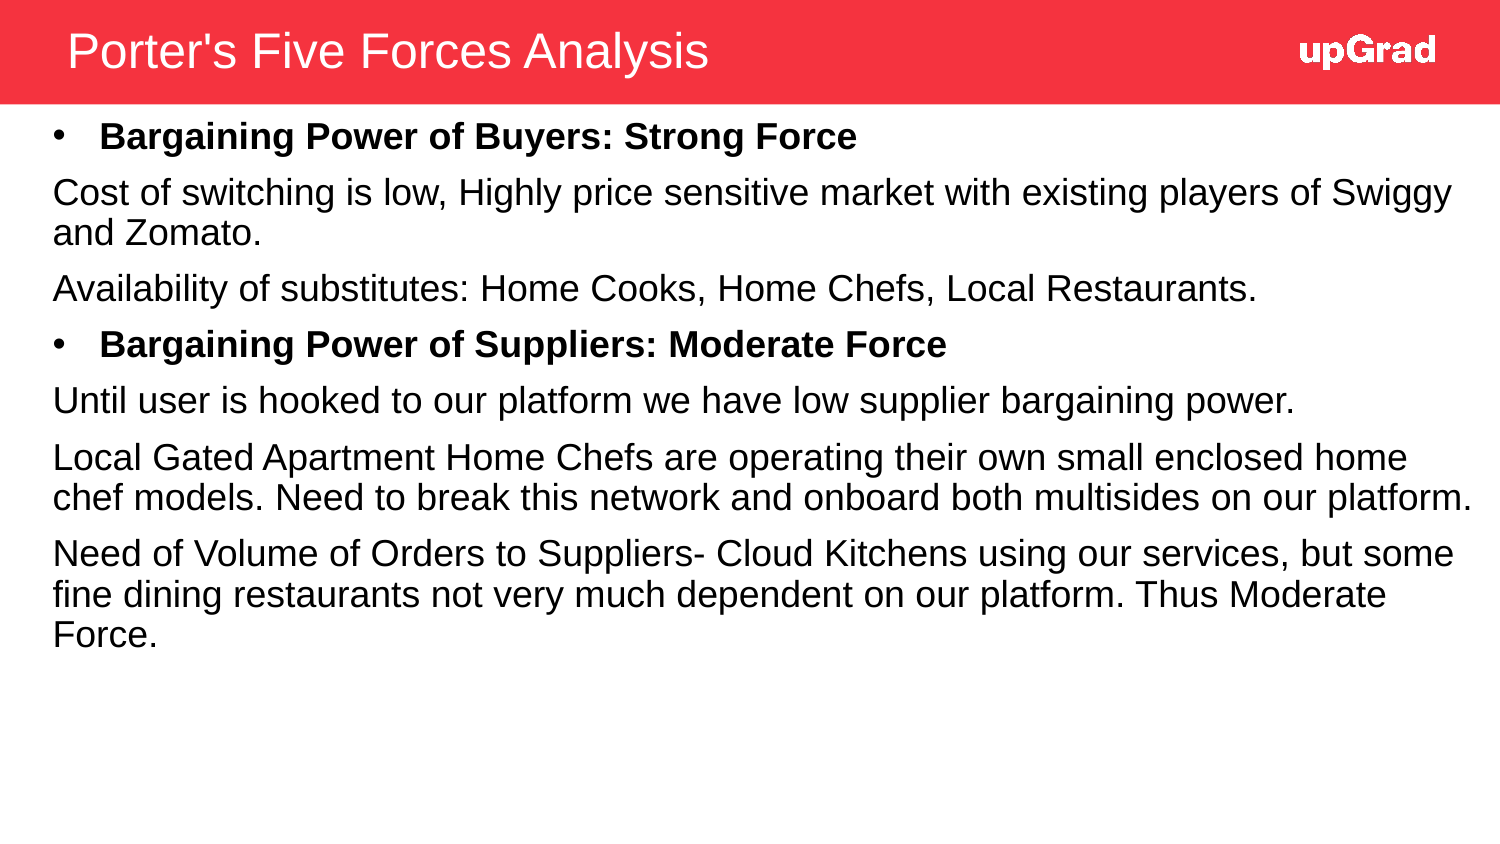

# Porter's Five Forces Analysis
Bargaining Power of Buyers: Strong Force
Cost of switching is low, Highly price sensitive market with existing players of Swiggy and Zomato.
Availability of substitutes: Home Cooks, Home Chefs, Local Restaurants.
Bargaining Power of Suppliers: Moderate Force
Until user is hooked to our platform we have low supplier bargaining power.
Local Gated Apartment Home Chefs are operating their own small enclosed home chef models. Need to break this network and onboard both multisides on our platform.
Need of Volume of Orders to Suppliers- Cloud Kitchens using our services, but some fine dining restaurants not very much dependent on our platform. Thus Moderate Force.